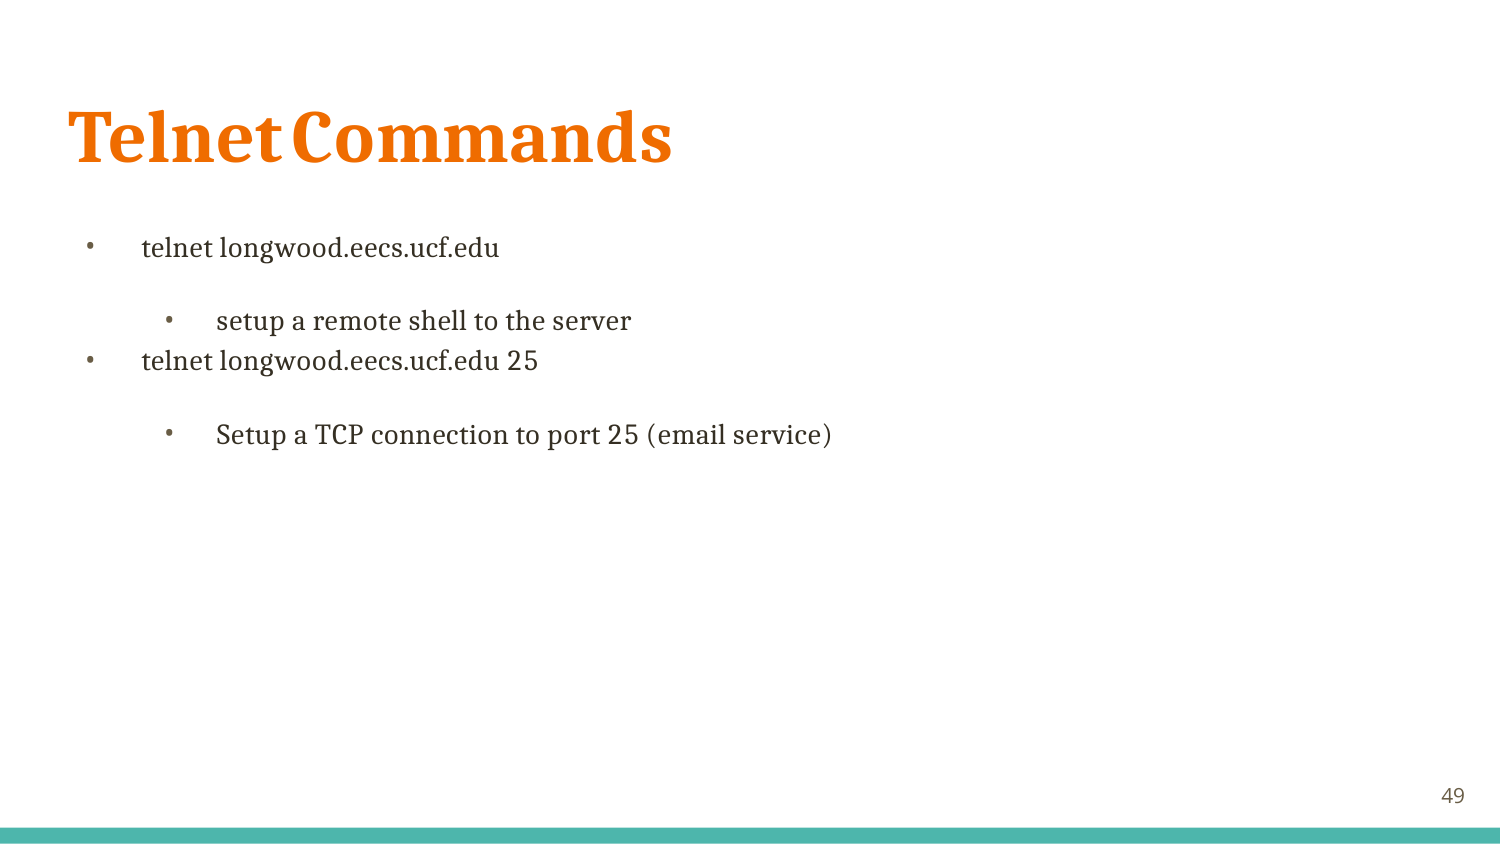

# Telnet Commands
telnet longwood.eecs.ucf.edu
setup a remote shell to the server
telnet longwood.eecs.ucf.edu 25
Setup a TCP connection to port 25 (email service)

49